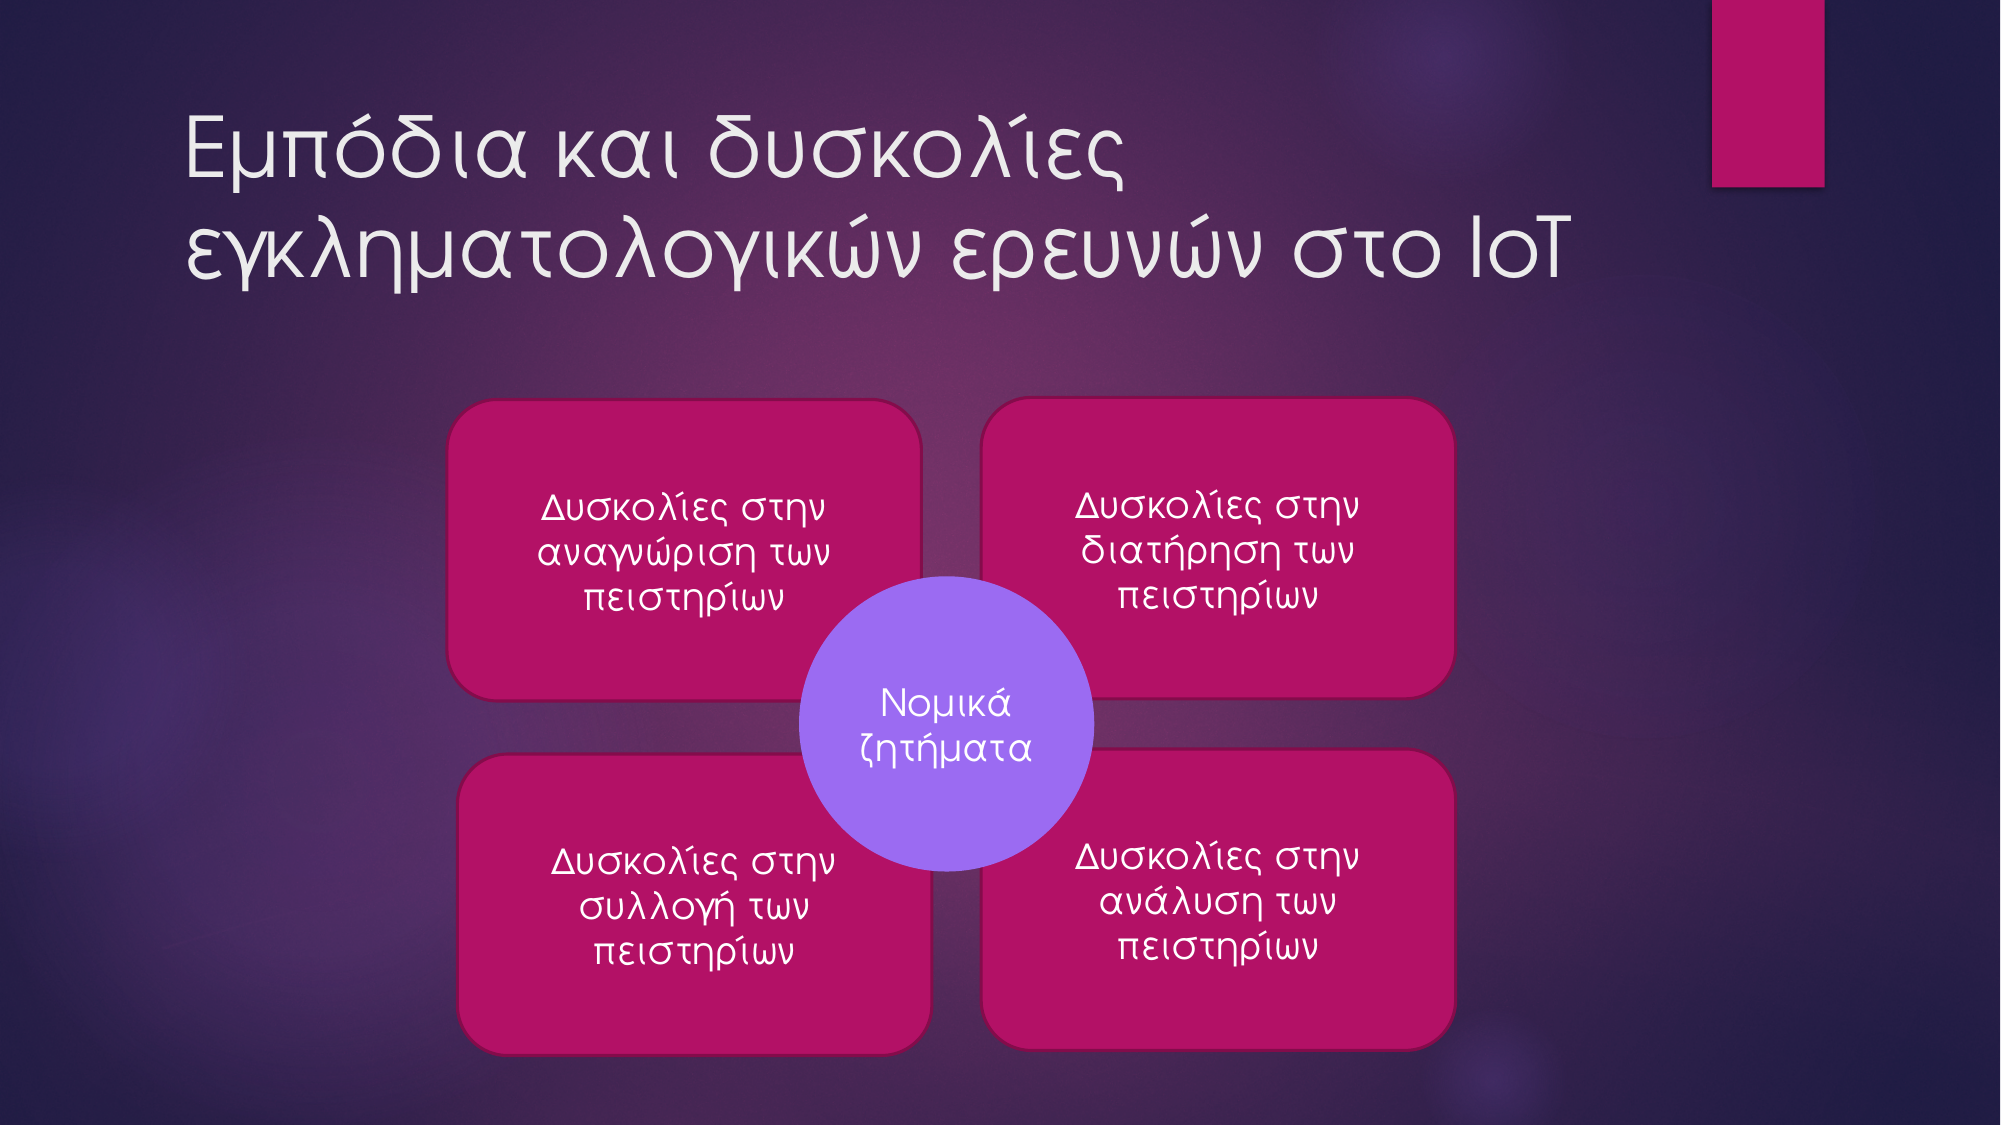

# Εμπόδια και δυσκολίες εγκληματολογικών ερευνών στο IoT
Δυσκολίες στην διατήρηση των πειστηρίων
Δυσκολίες στην αναγνώριση των πειστηρίων
Νομικά ζητήματα
Δυσκολίες στην ανάλυση των πειστηρίων
Δυσκολίες στην συλλογή των πειστηρίων